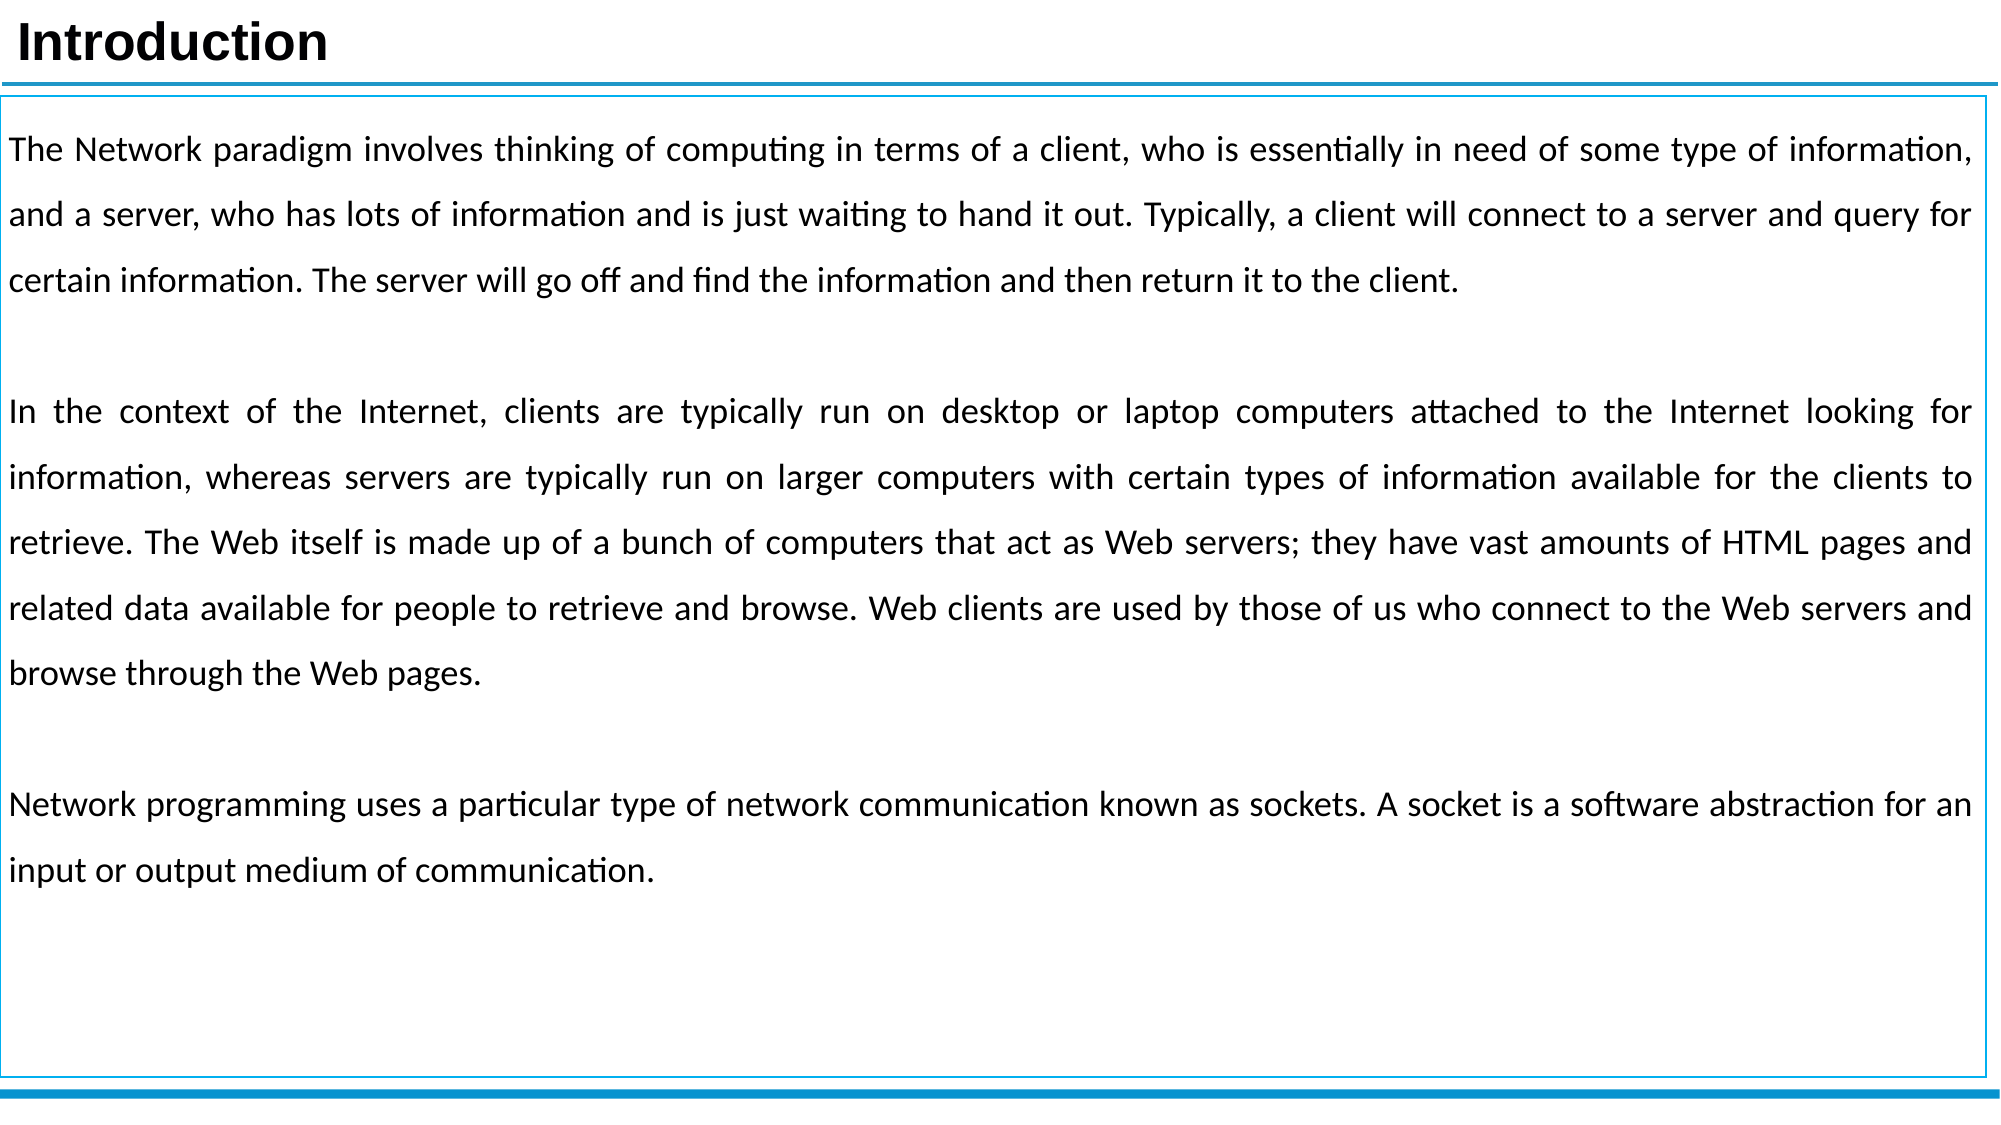

Introduction

The Network paradigm involves thinking of computing in terms of a client, who is essentially in need of some type of information, and a server, who has lots of information and is just waiting to hand it out. Typically, a client will connect to a server and query for certain information. The server will go off and find the information and then return it to the client.

In the context of the Internet, clients are typically run on desktop or laptop computers attached to the Internet looking for information, whereas servers are typically run on larger computers with certain types of information available for the clients to retrieve. The Web itself is made up of a bunch of computers that act as Web servers; they have vast amounts of HTML pages and related data available for people to retrieve and browse. Web clients are used by those of us who connect to the Web servers and browse through the Web pages.

Network programming uses a particular type of network communication known as sockets. A socket is a software abstraction for an input or output medium of communication.